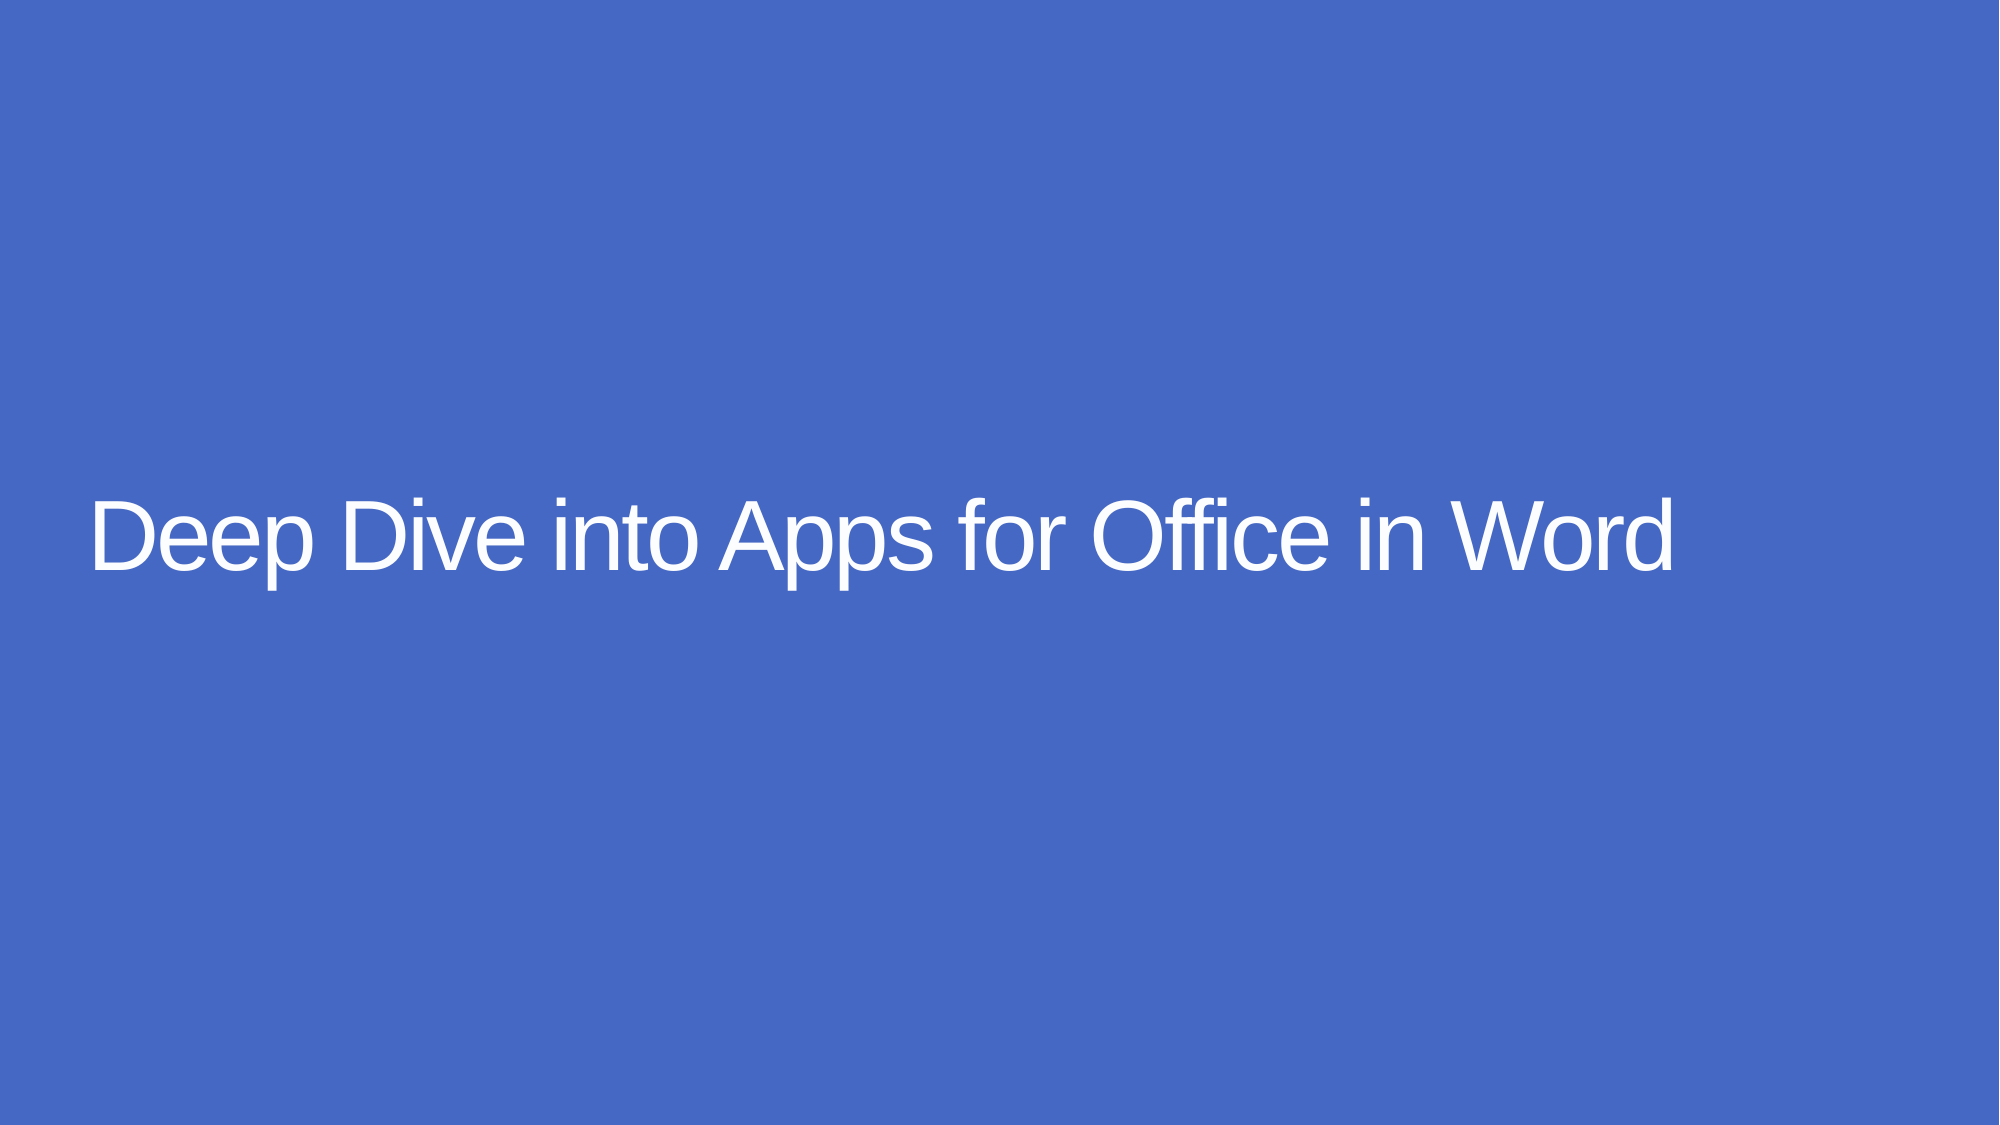

# Deep Dive into Apps for Office in Word